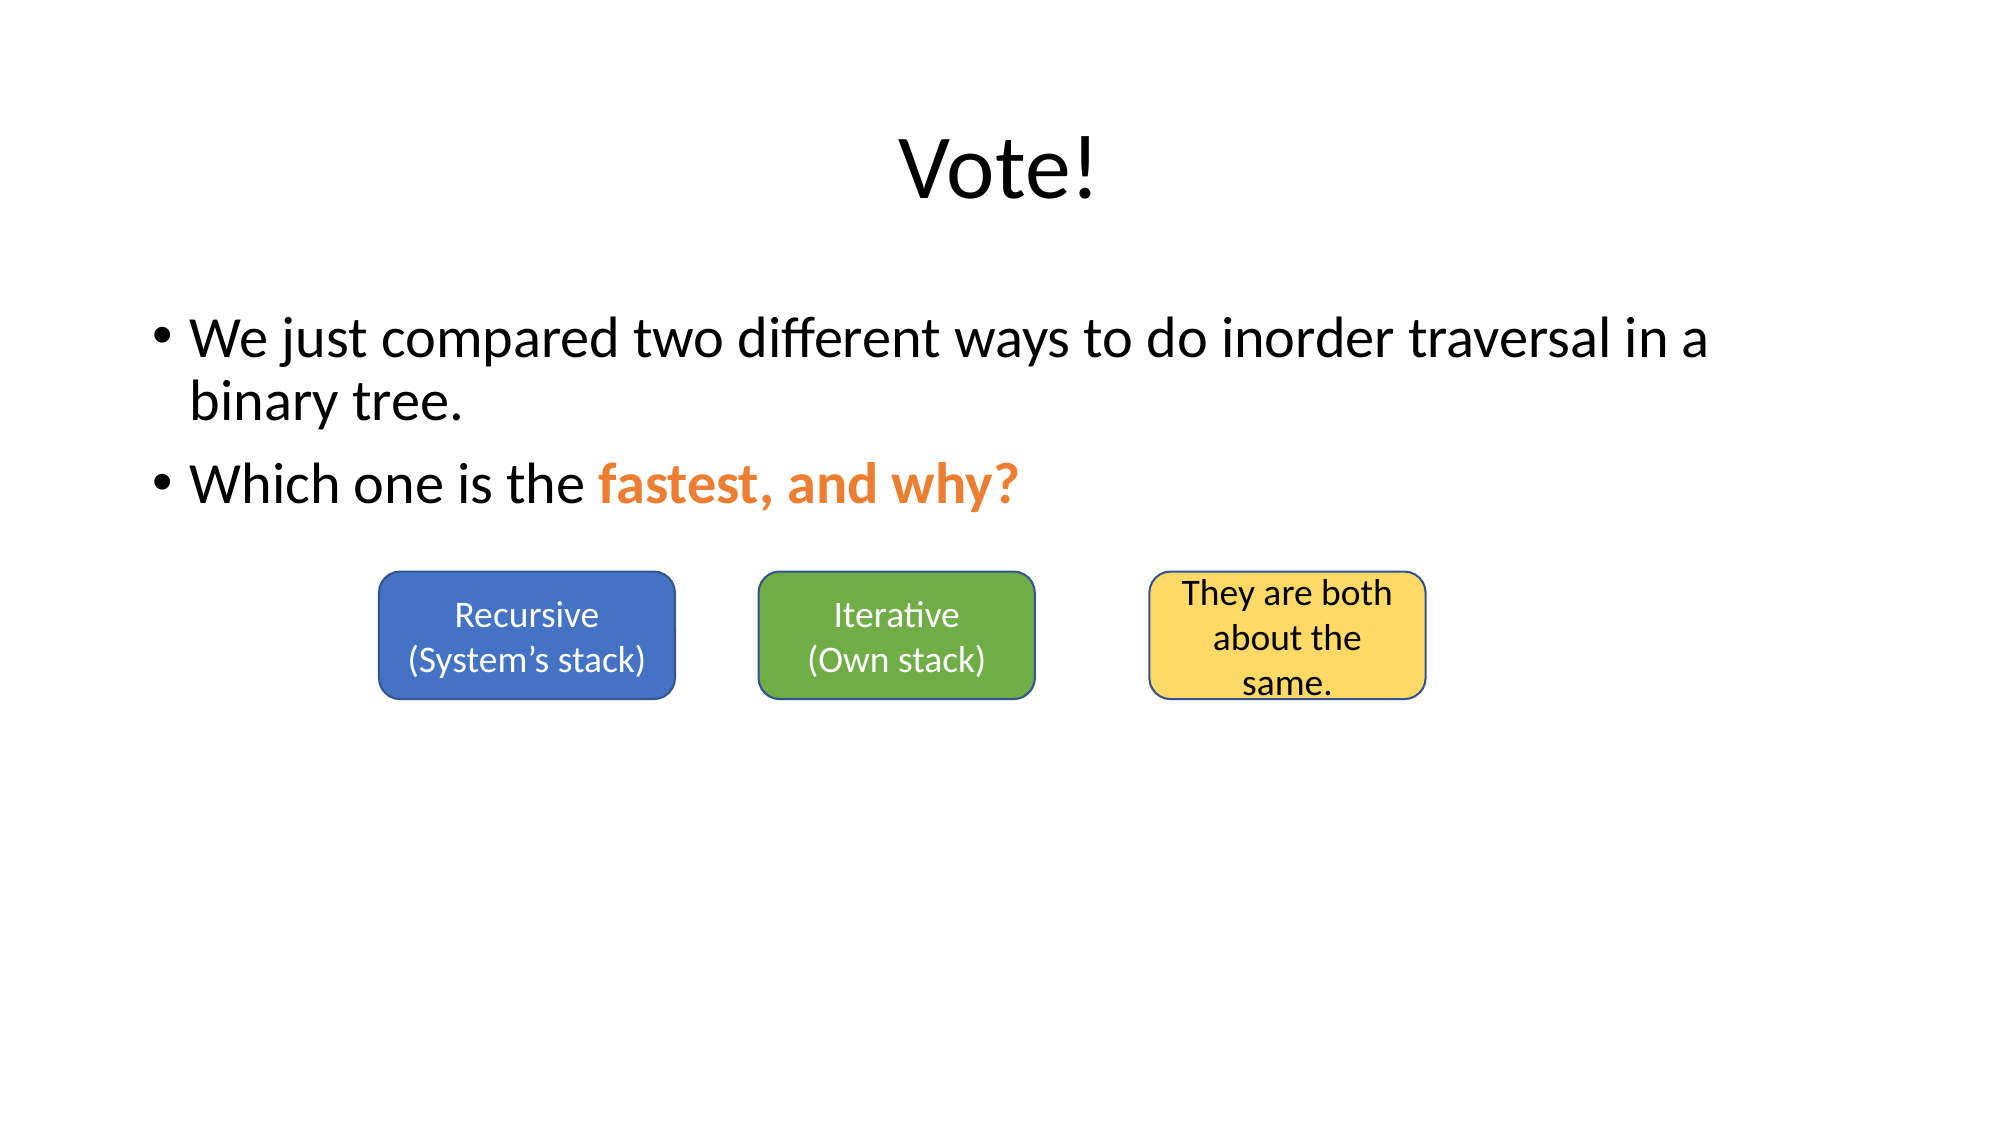

# Vote!
We just compared two different ways to do inorder traversal in a binary tree.
Which one is the fastest, and why?
Recursive
(System’s stack)
Iterative
(Own stack)
They are both about the same.